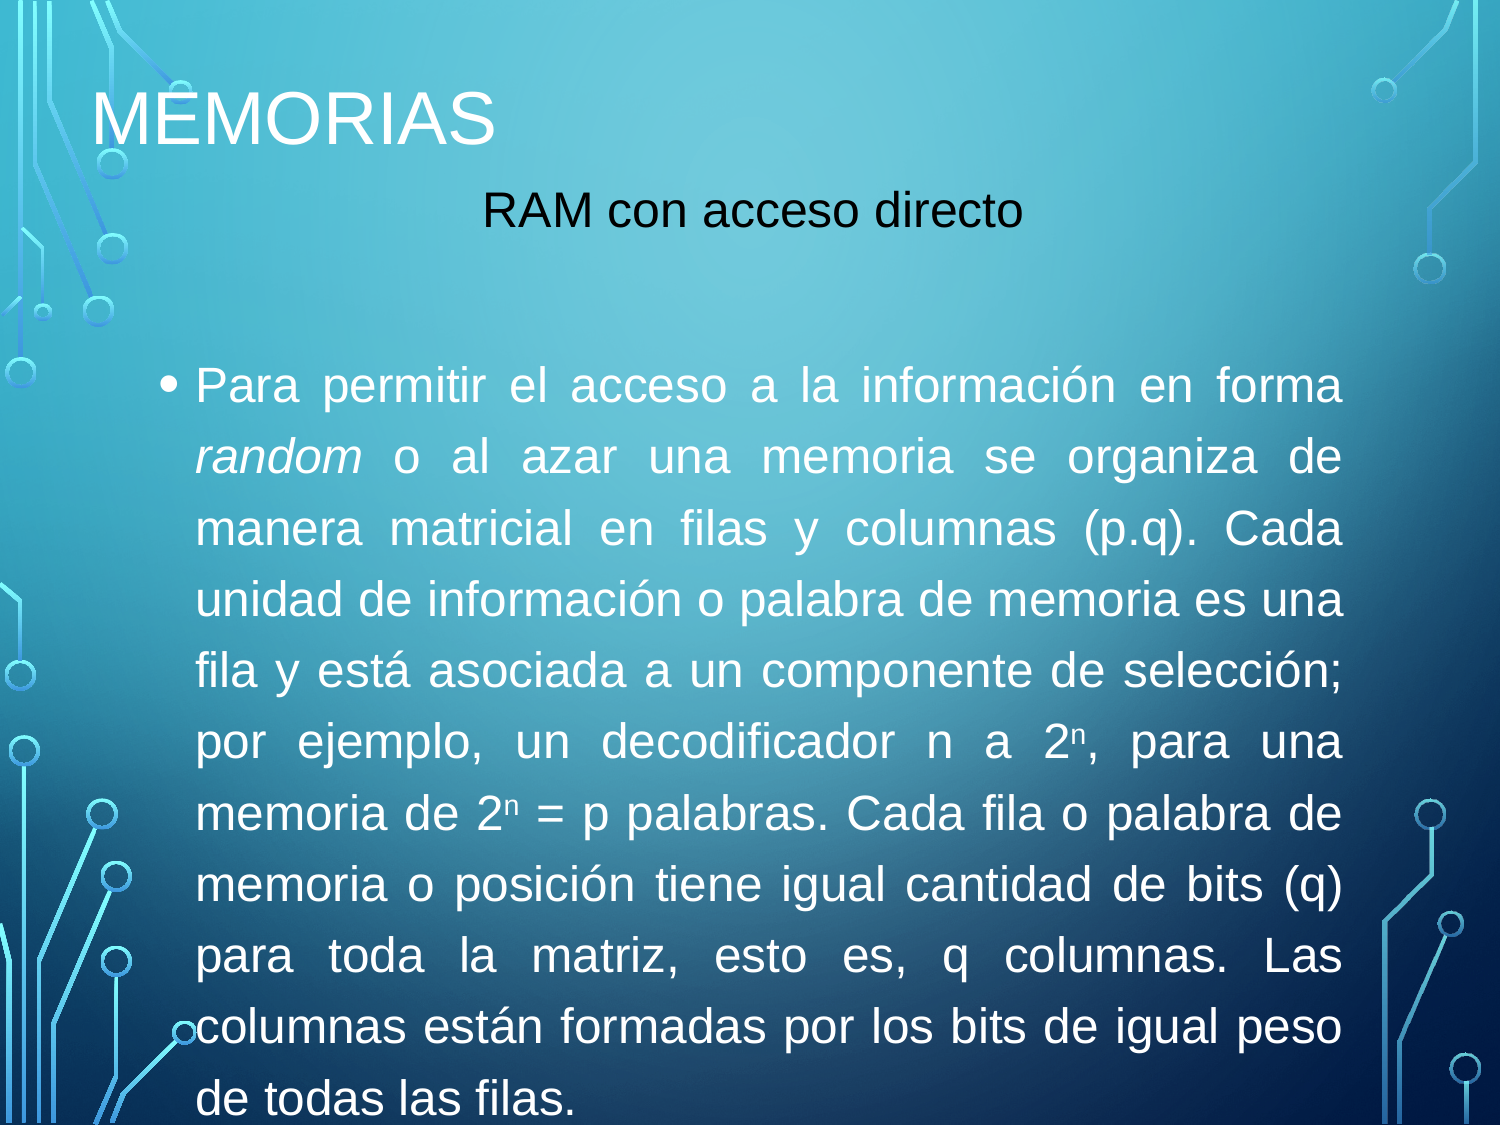

# Memorias
RAM con acceso directo
Para permitir el acceso a la información en forma random o al azar una memoria se organiza de manera matricial en filas y columnas (p.q). Cada unidad de información o palabra de memoria es una fila y está asociada a un componente de selección; por ejemplo, un decodificador n a 2n, para una memoria de 2n = p palabras. Cada fila o palabra de memoria o posición tiene igual cantidad de bits (q) para toda la matriz, esto es, q columnas. Las columnas están formadas por los bits de igual peso de todas las filas.